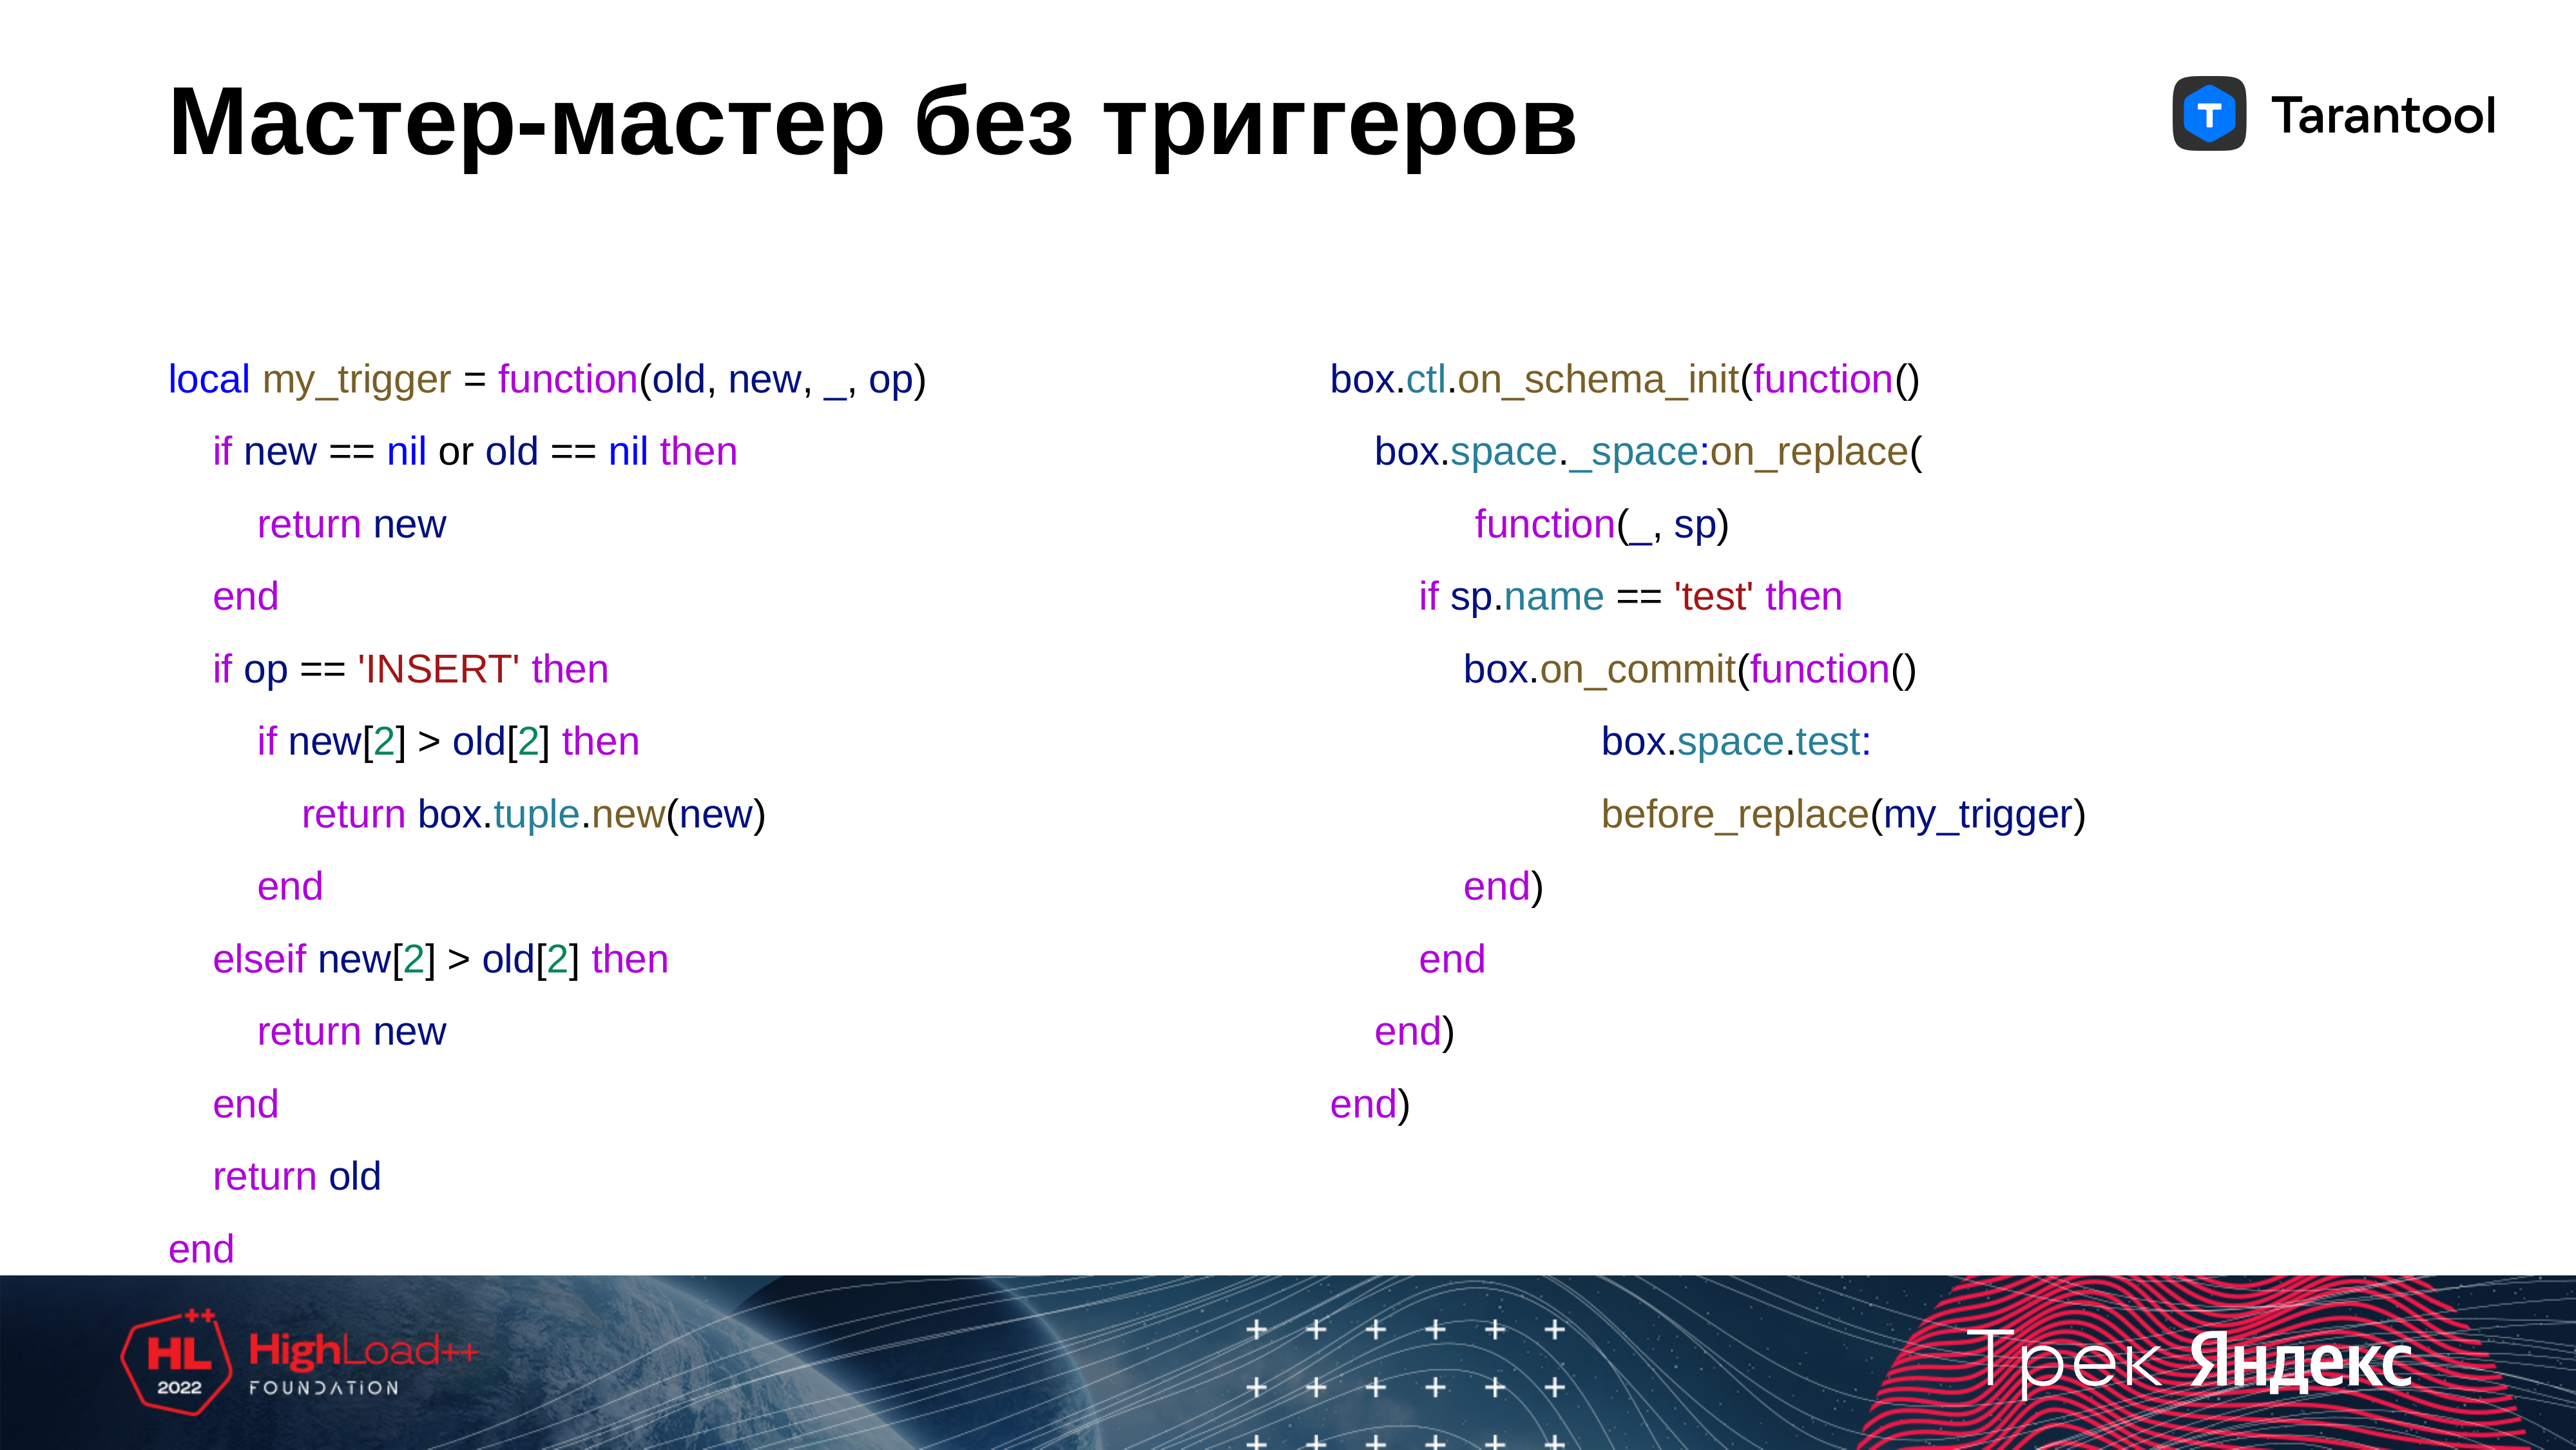

# Мастер-мастер без триггеров
local my_trigger = function(old, new, _, op)
    if new == nil or old == nil then
        return new
    end
    if op == 'INSERT' then
        if new[2] > old[2] then
            return box.tuple.new(new)
        end
    elseif new[2] > old[2] then
        return new
    end
    return old
end

box.ctl.on_schema_init(function()
    box.space._space:on_replace(
function(_, sp)
        if sp.name == 'test' then
            box.on_commit(function()
       box.space.test:
       before_replace(my_trigger)
            end)
        end
    end)
end)